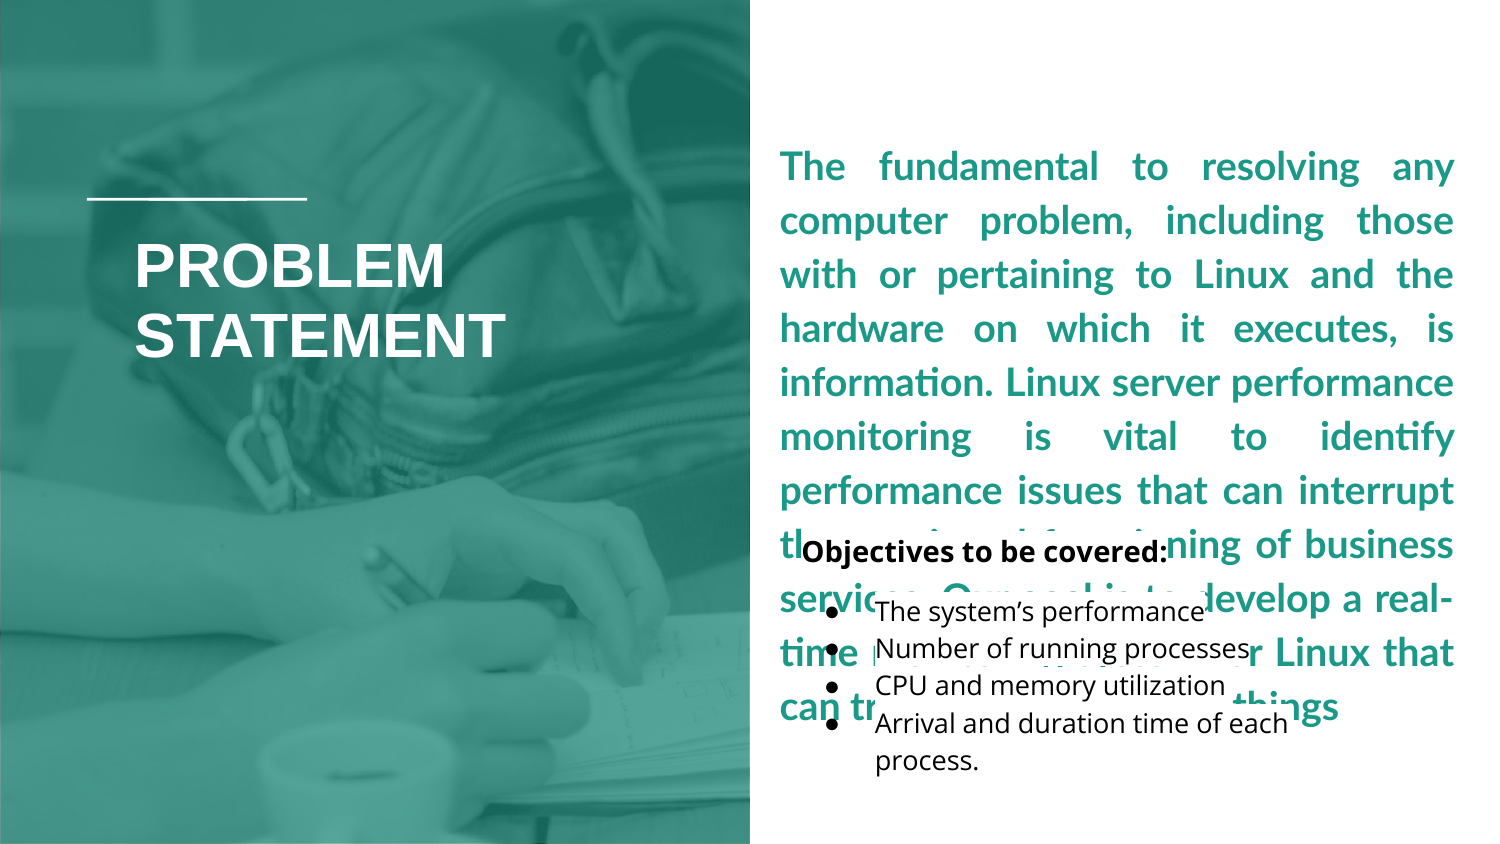

The fundamental to resolving any computer problem, including those with or pertaining to Linux and the hardware on which it executes, is information. Linux server performance monitoring is vital to identify performance issues that can interrupt the continued functioning of business services. Our goal is to develop a real-time monitoring system for Linux that can track of the following things

# PROBLEM STATEMENT
Objectives to be covered:
The system’s performance
Number of running processes
CPU and memory utilization
Arrival and duration time of each process.